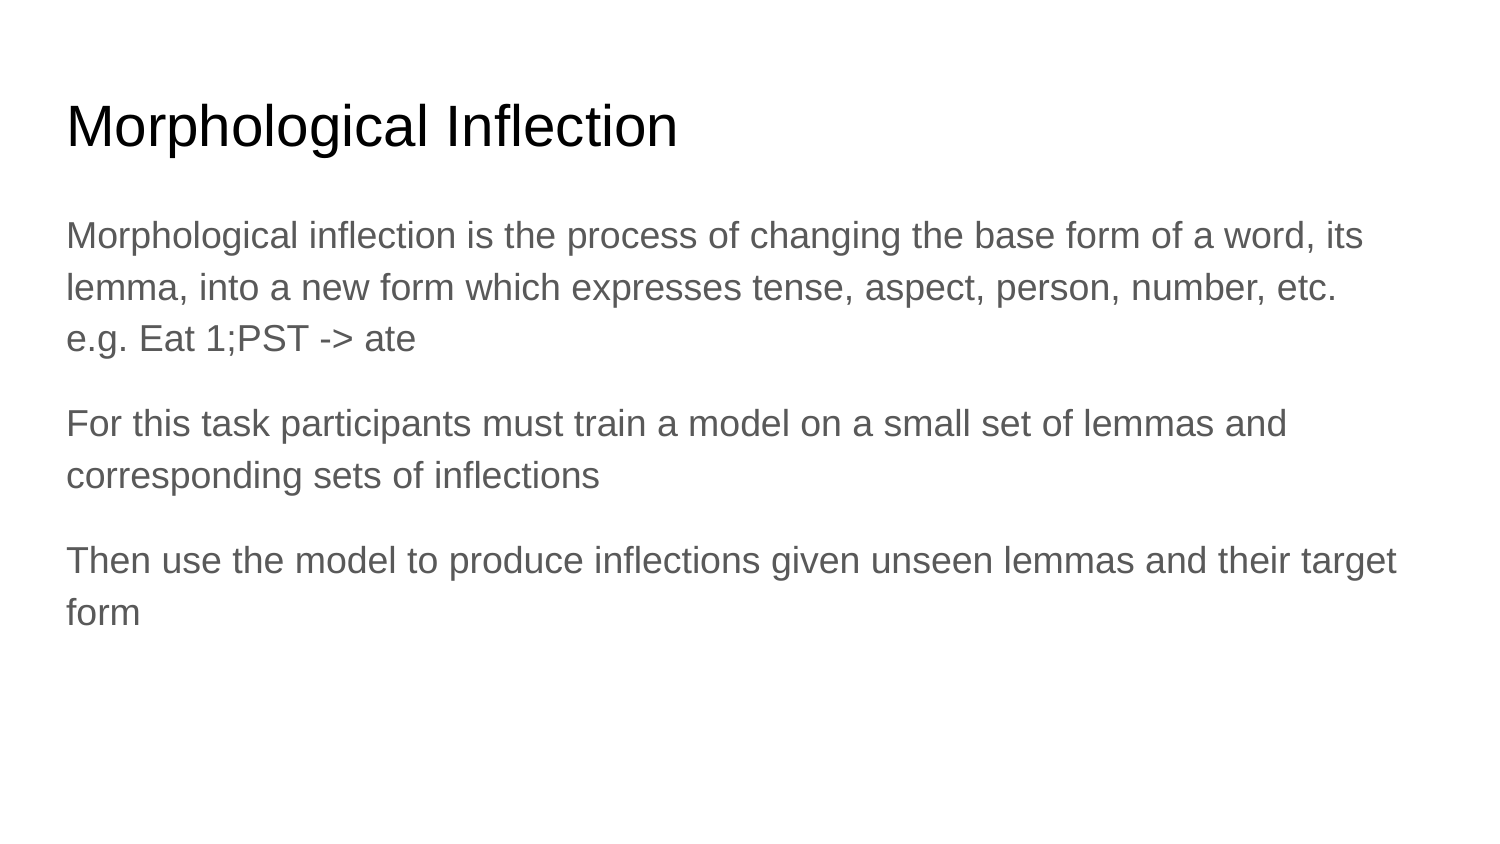

# Morphological Inflection
Morphological inflection is the process of changing the base form of a word, its lemma, into a new form which expresses tense, aspect, person, number, etc.
e.g. Eat 1;PST -> ate
For this task participants must train a model on a small set of lemmas and corresponding sets of inflections
Then use the model to produce inflections given unseen lemmas and their target form